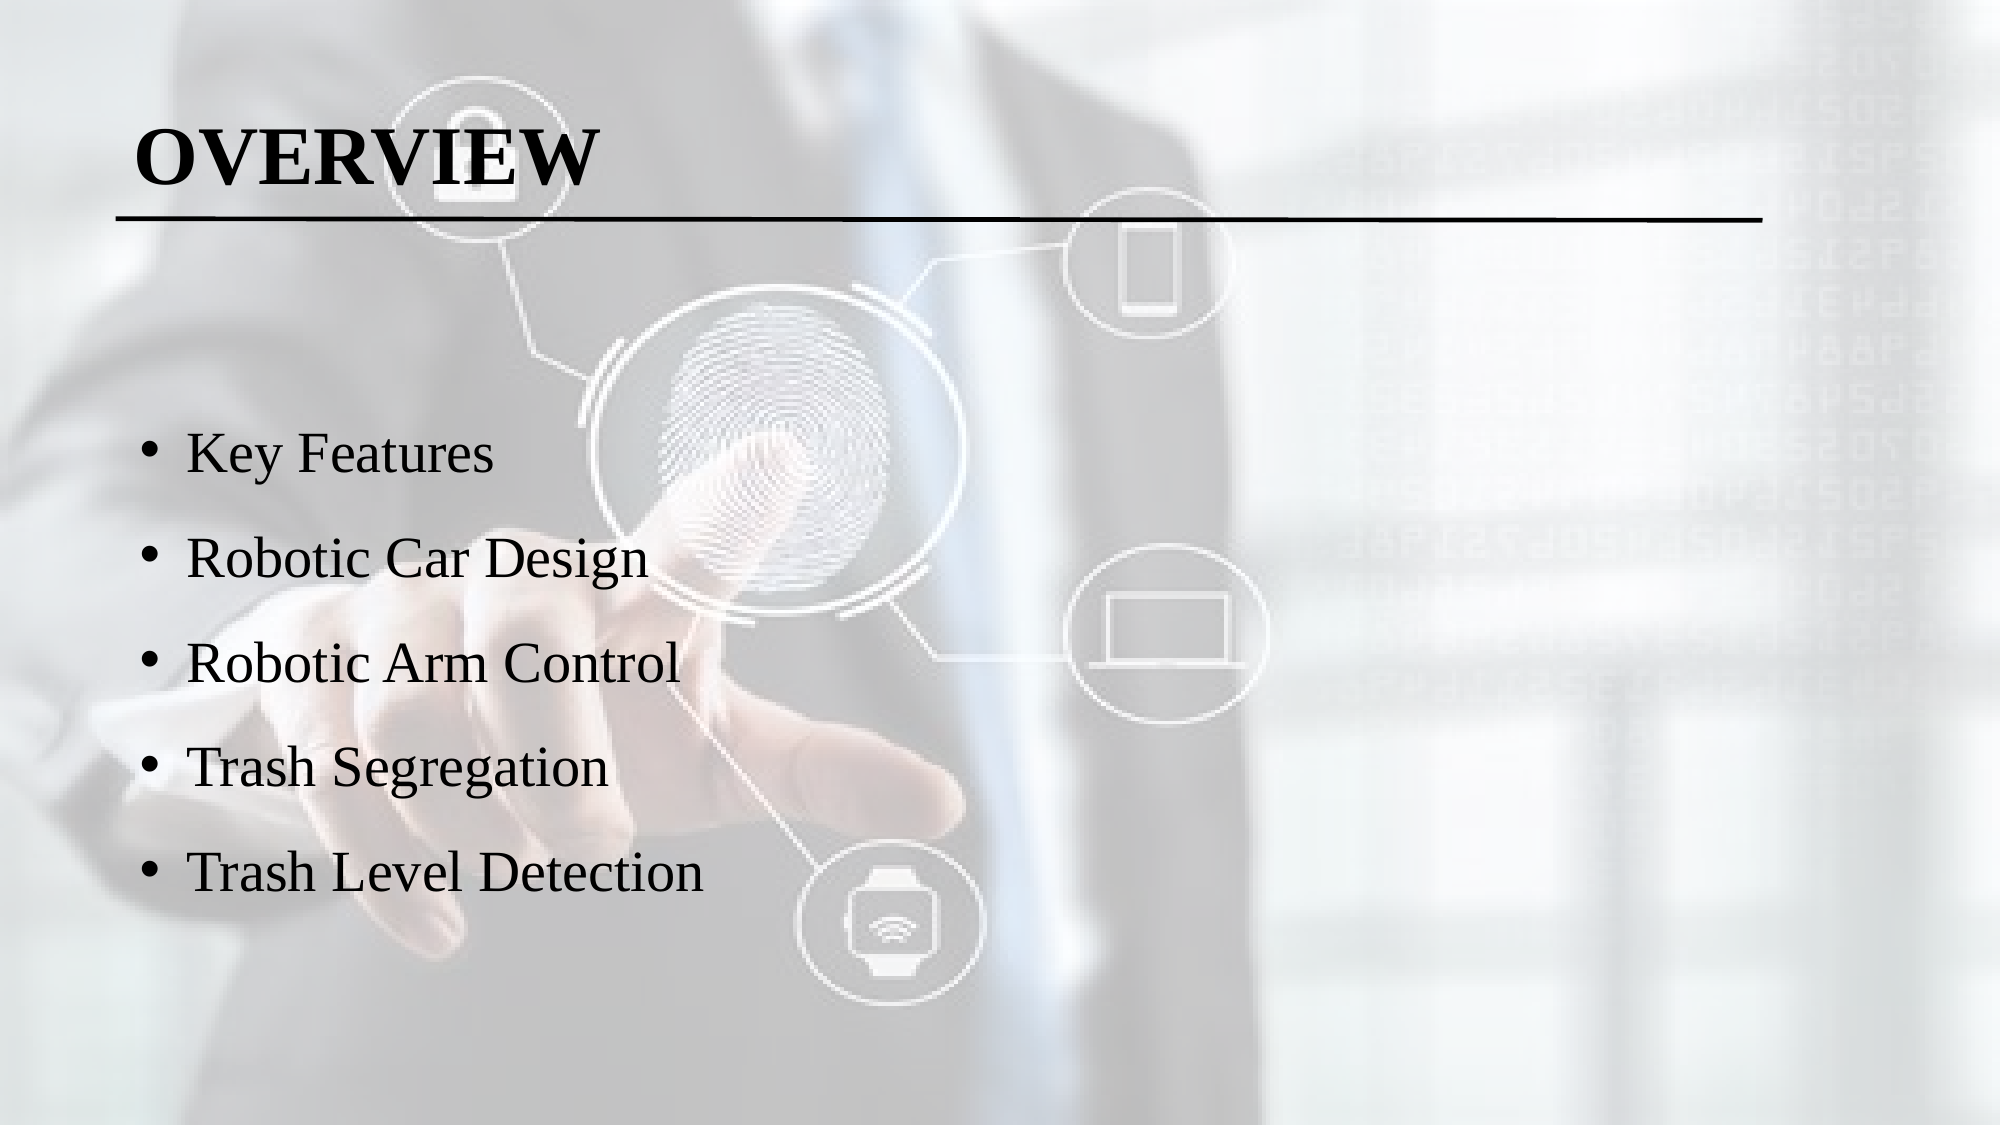

OVERVIEW
Key Features
Robotic Car Design
Robotic Arm Control
Trash Segregation
Trash Level Detection